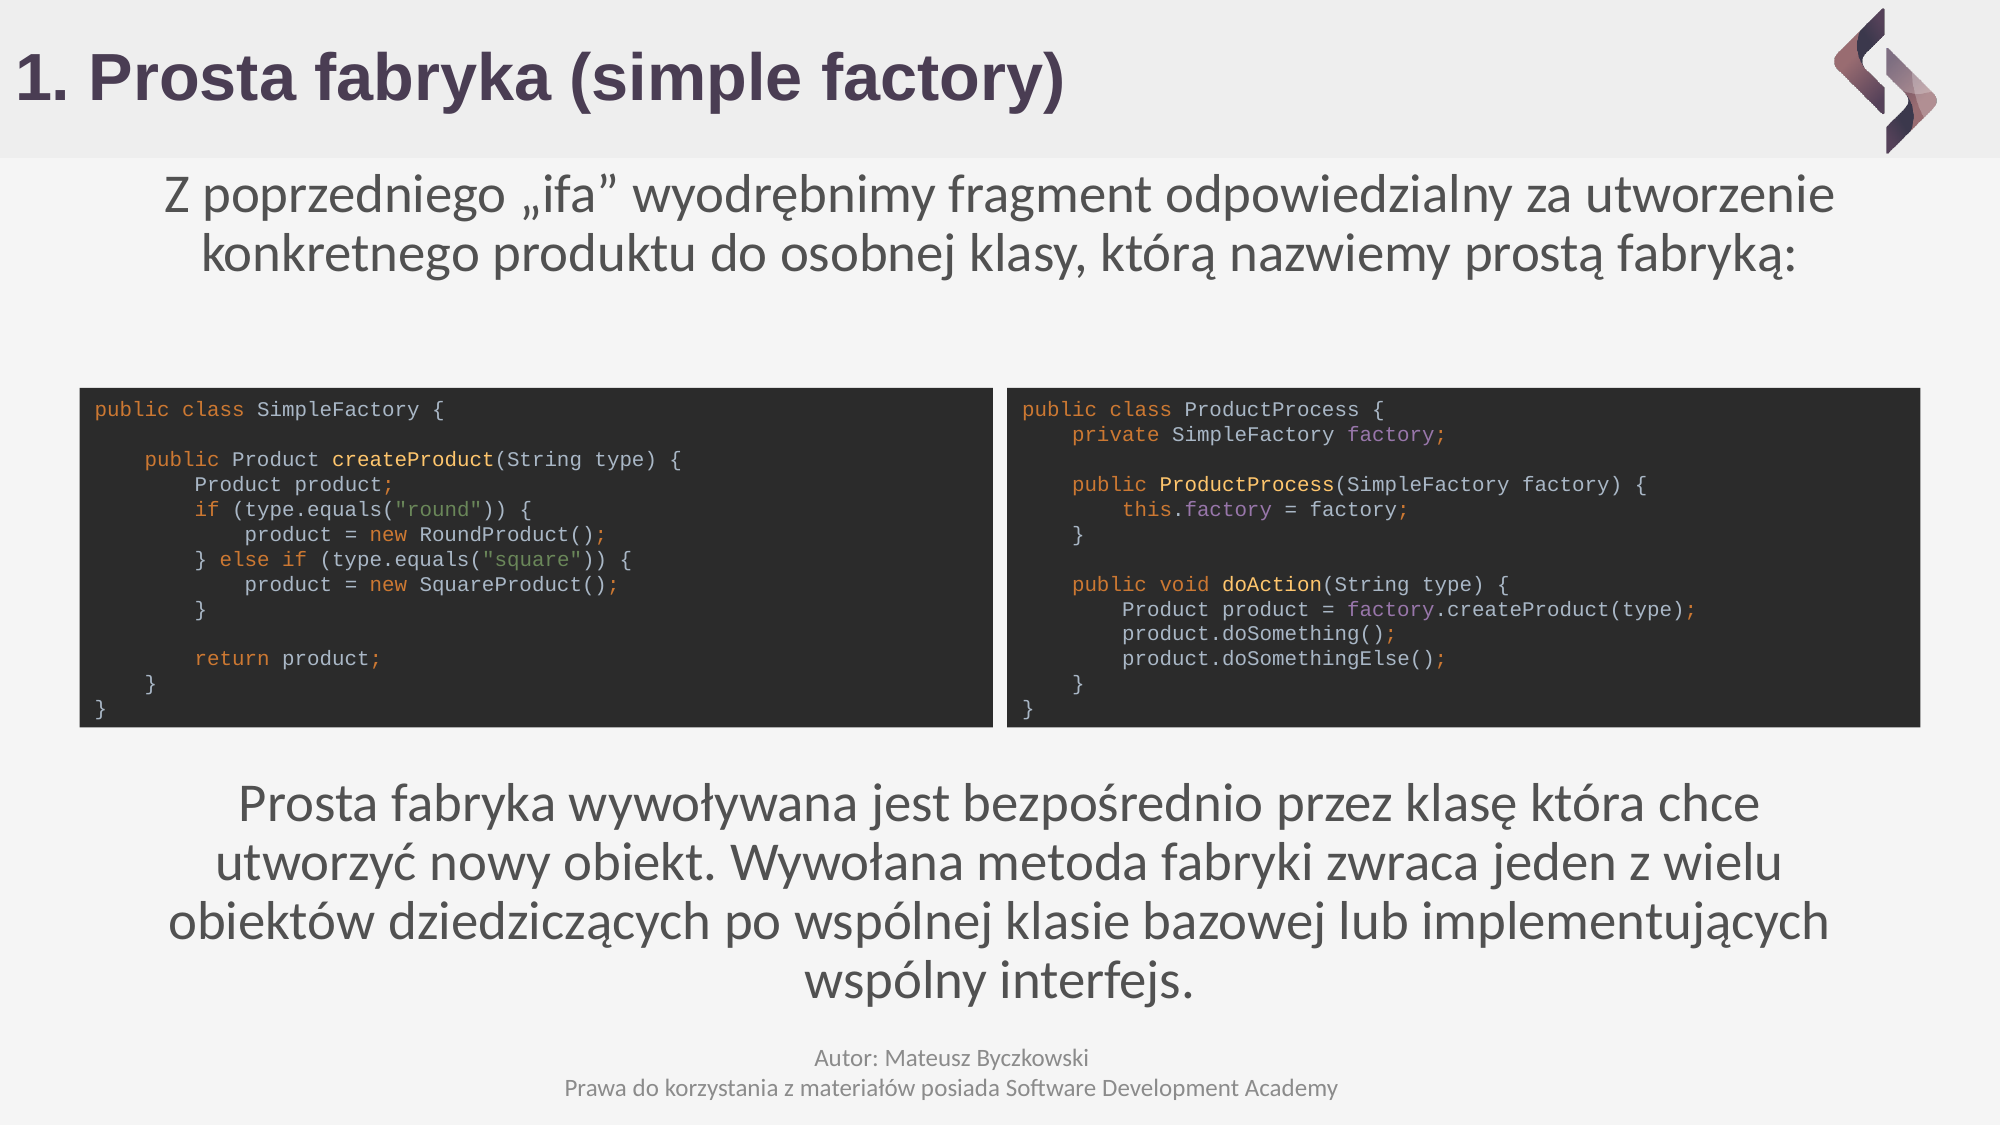

# 1. Prosta fabryka (simple factory)
Z poprzedniego „ifa” wyodrębnimy fragment odpowiedzialny za utworzenie konkretnego produktu do osobnej klasy, którą nazwiemy prostą fabryką:

Prosta fabryka wywoływana jest bezpośrednio przez klasę która chce utworzyć nowy obiekt. Wywołana metoda fabryki zwraca jeden z wielu obiektów dziedziczących po wspólnej klasie bazowej lub implementujących wspólny interfejs.
public class ProductProcess {
    private SimpleFactory factory;
    public ProductProcess(SimpleFactory factory) {
        this.factory = factory;
    }
    public void doAction(String type) {
        Product product = factory.createProduct(type);
        product.doSomething();
        product.doSomethingElse();
    }
}
public class SimpleFactory {
    public Product createProduct(String type) {
        Product product;
        if (type.equals("round")) {
            product = new RoundProduct();
        } else if (type.equals("square")) {
            product = new SquareProduct();
        }
        return product;
    }
}
Autor: Mateusz Byczkowski
Prawa do korzystania z materiałów posiada Software Development Academy